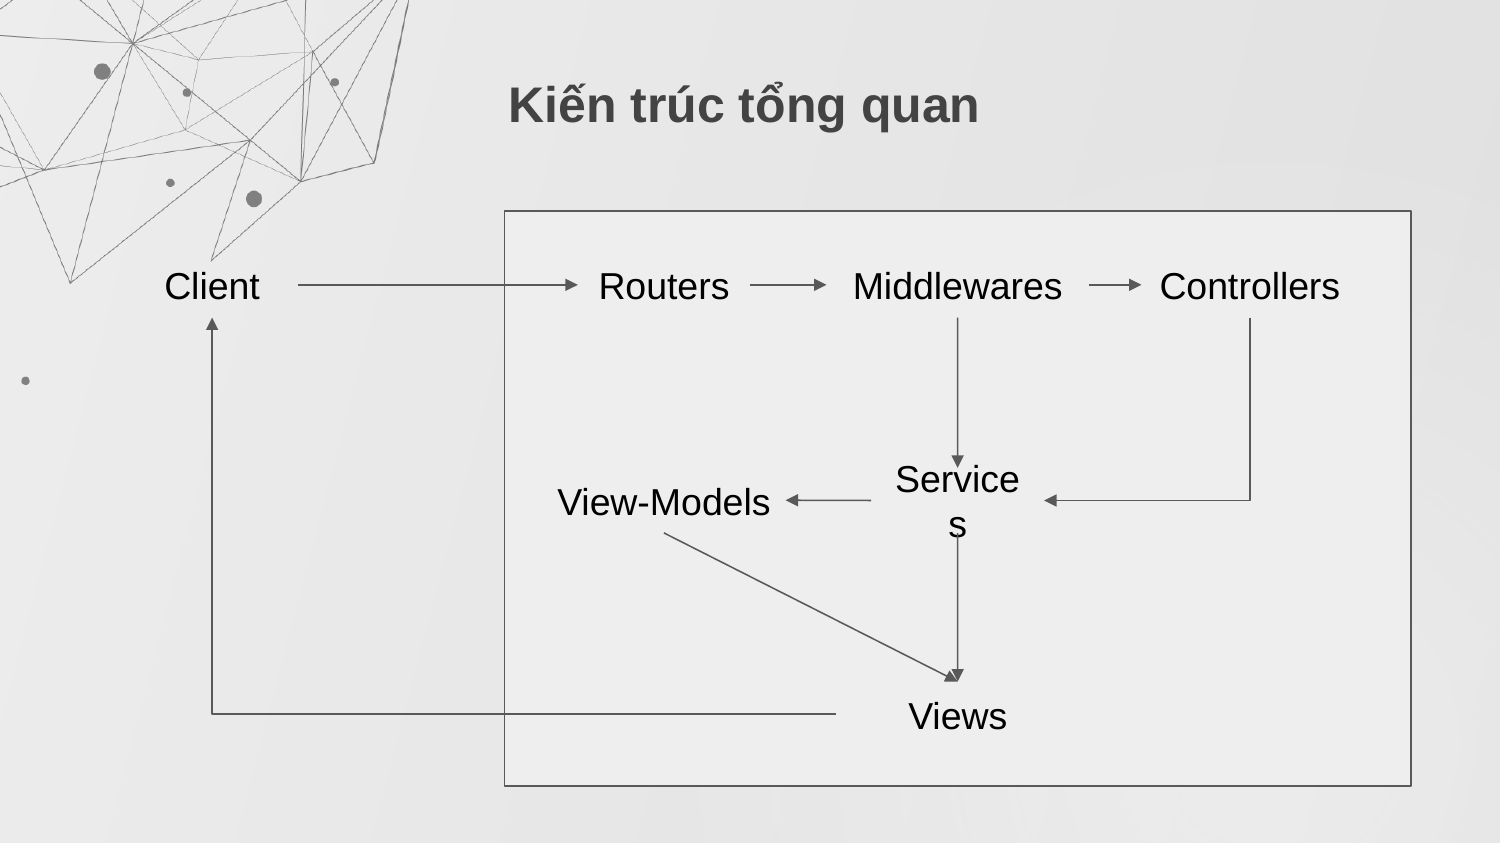

Kiến trúc tổng quan

Client
Routers
Middlewares
Controllers
View-Models
Services
Views